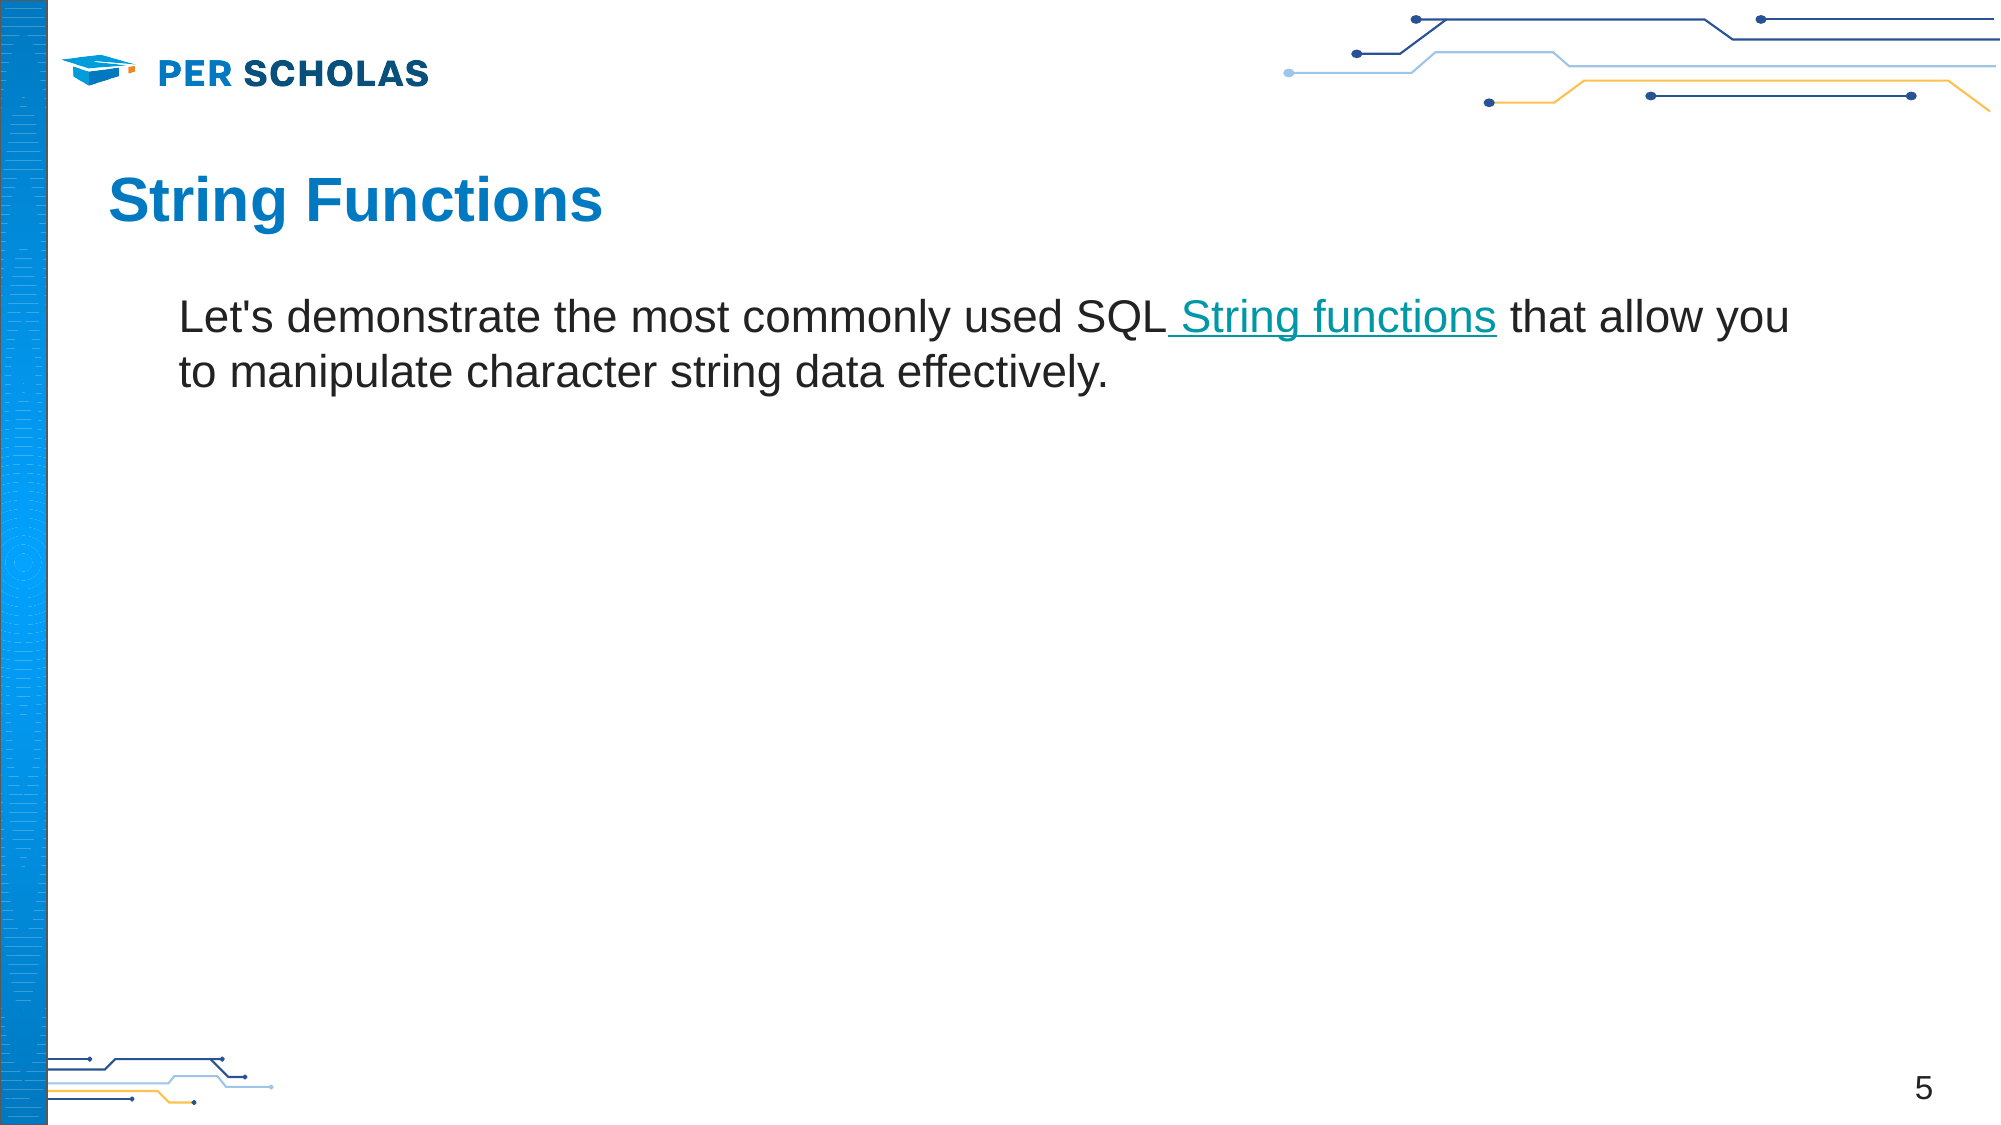

# String Functions
Let's demonstrate the most commonly used SQL String functions that allow you to manipulate character string data effectively.
5